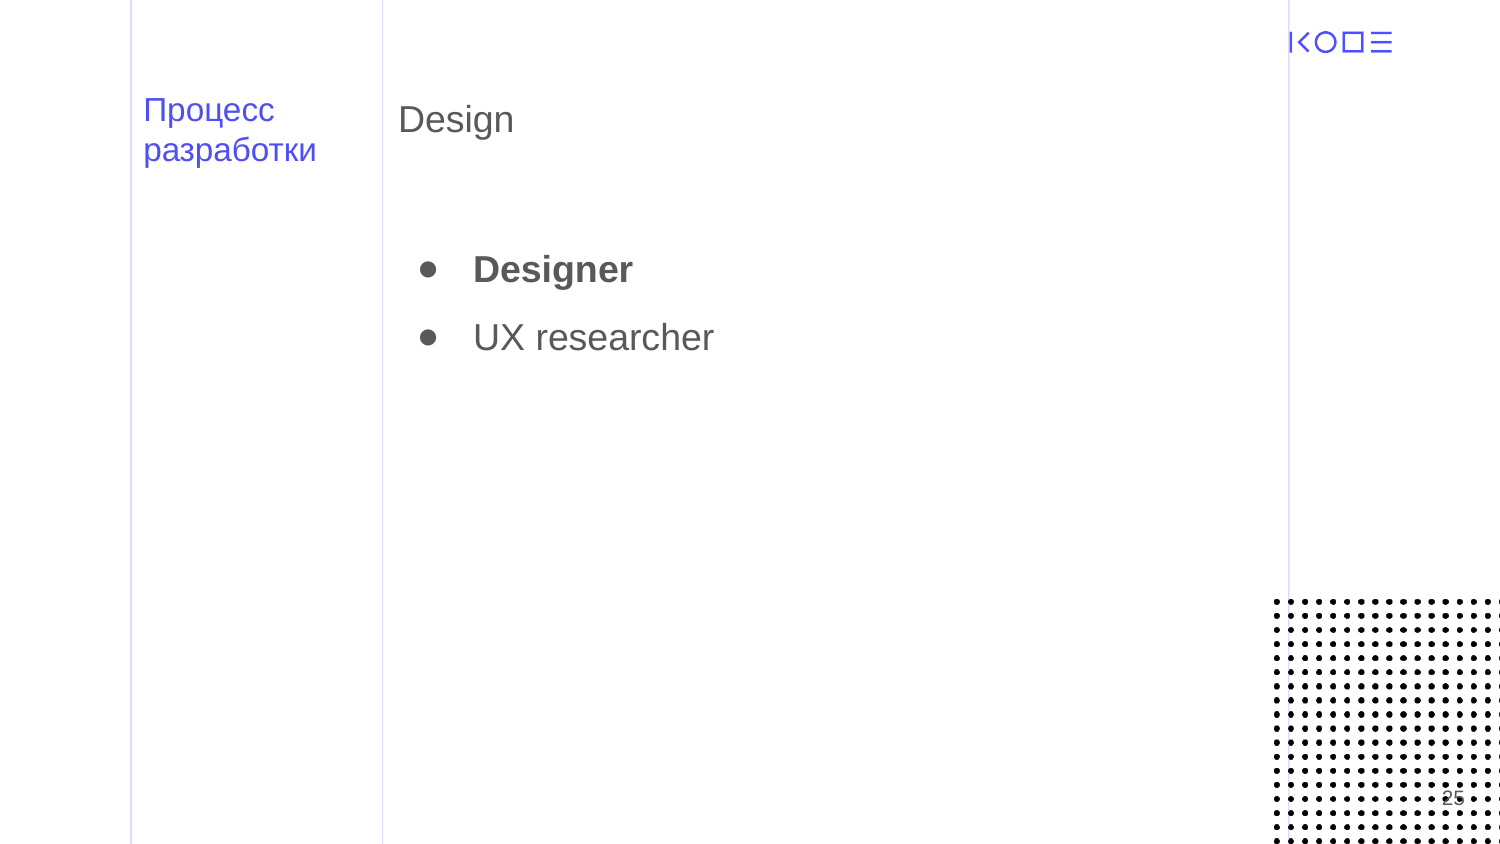

# Процесс разработки
Design
Designer
UX researcher
25